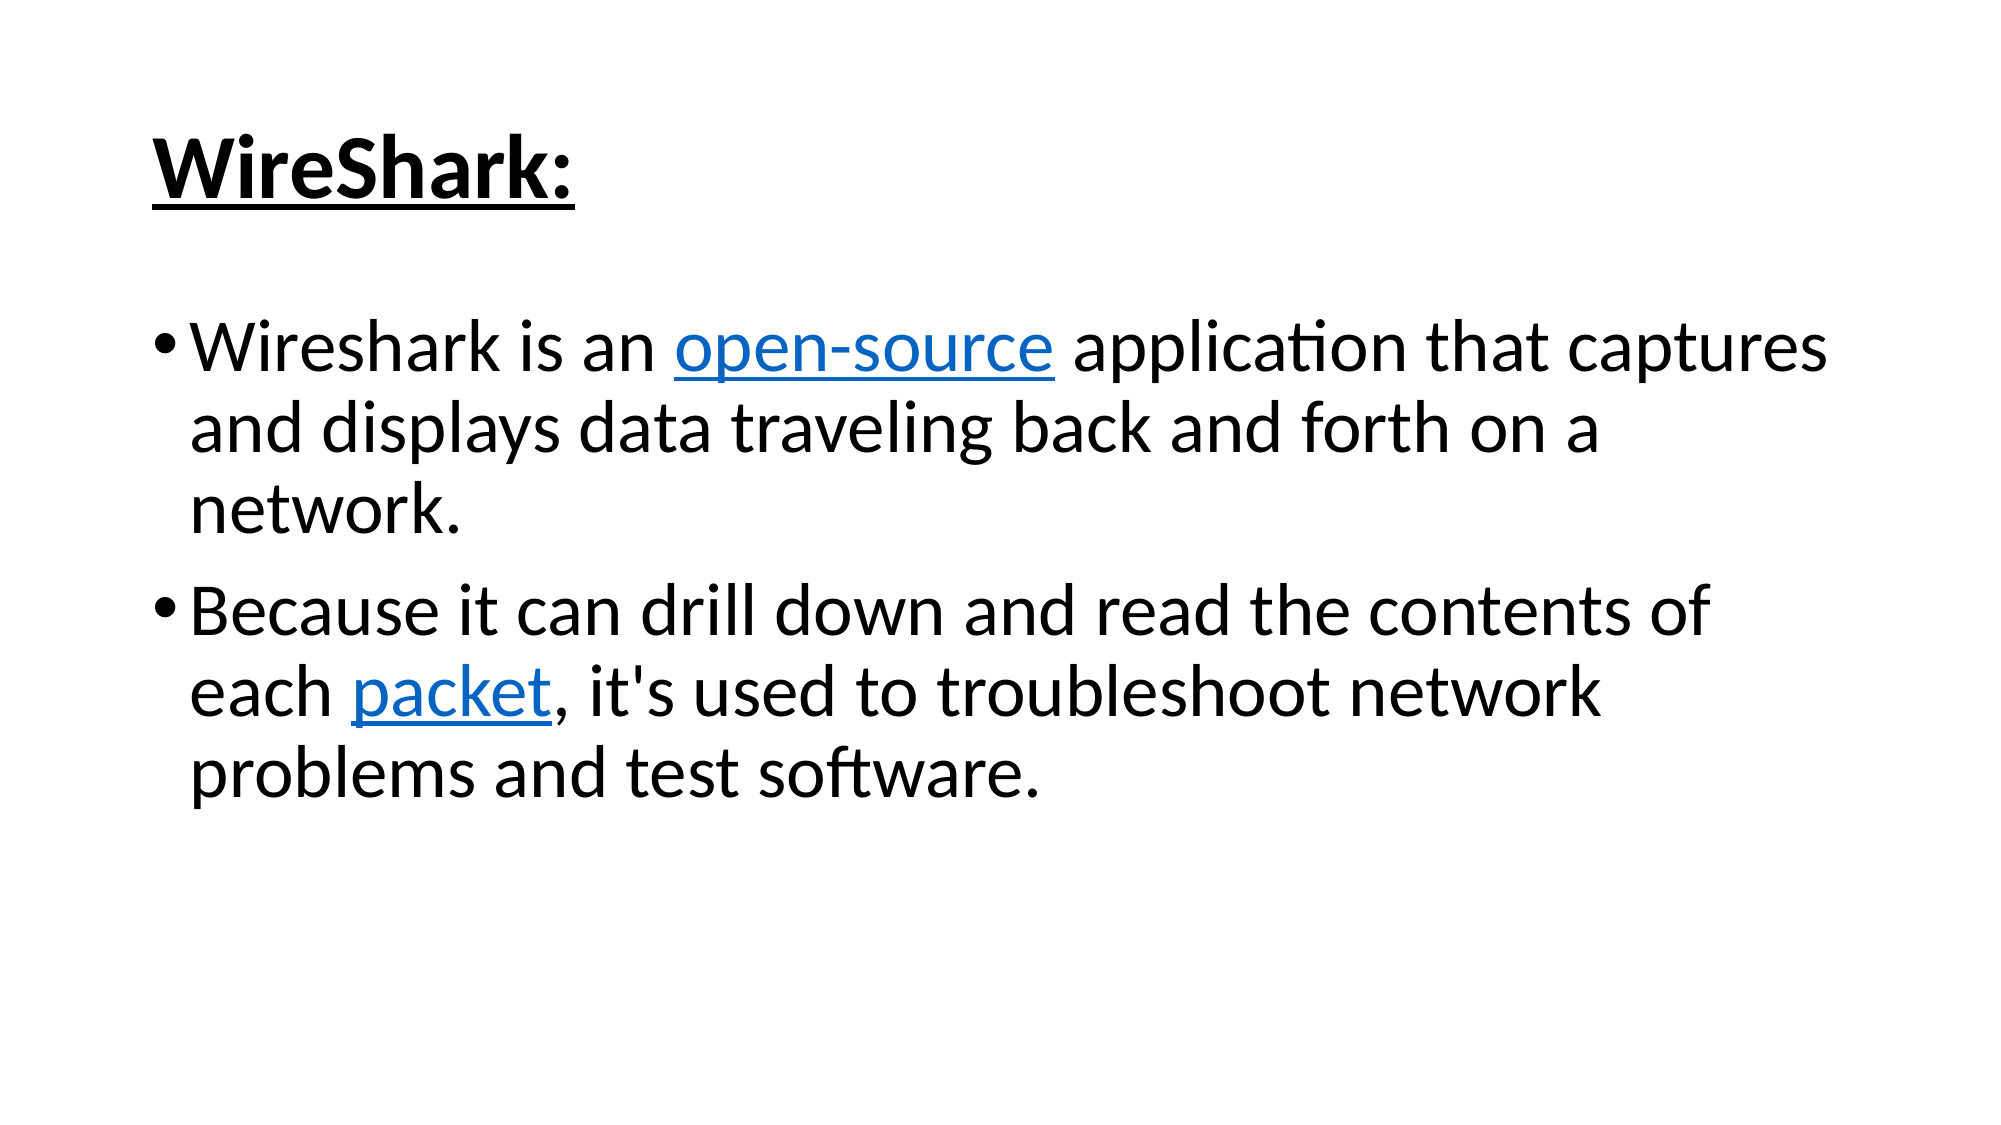

# WireShark:
Wireshark is an open-source application that captures and displays data traveling back and forth on a network.
Because it can drill down and read the contents of each packet, it's used to troubleshoot network problems and test software.